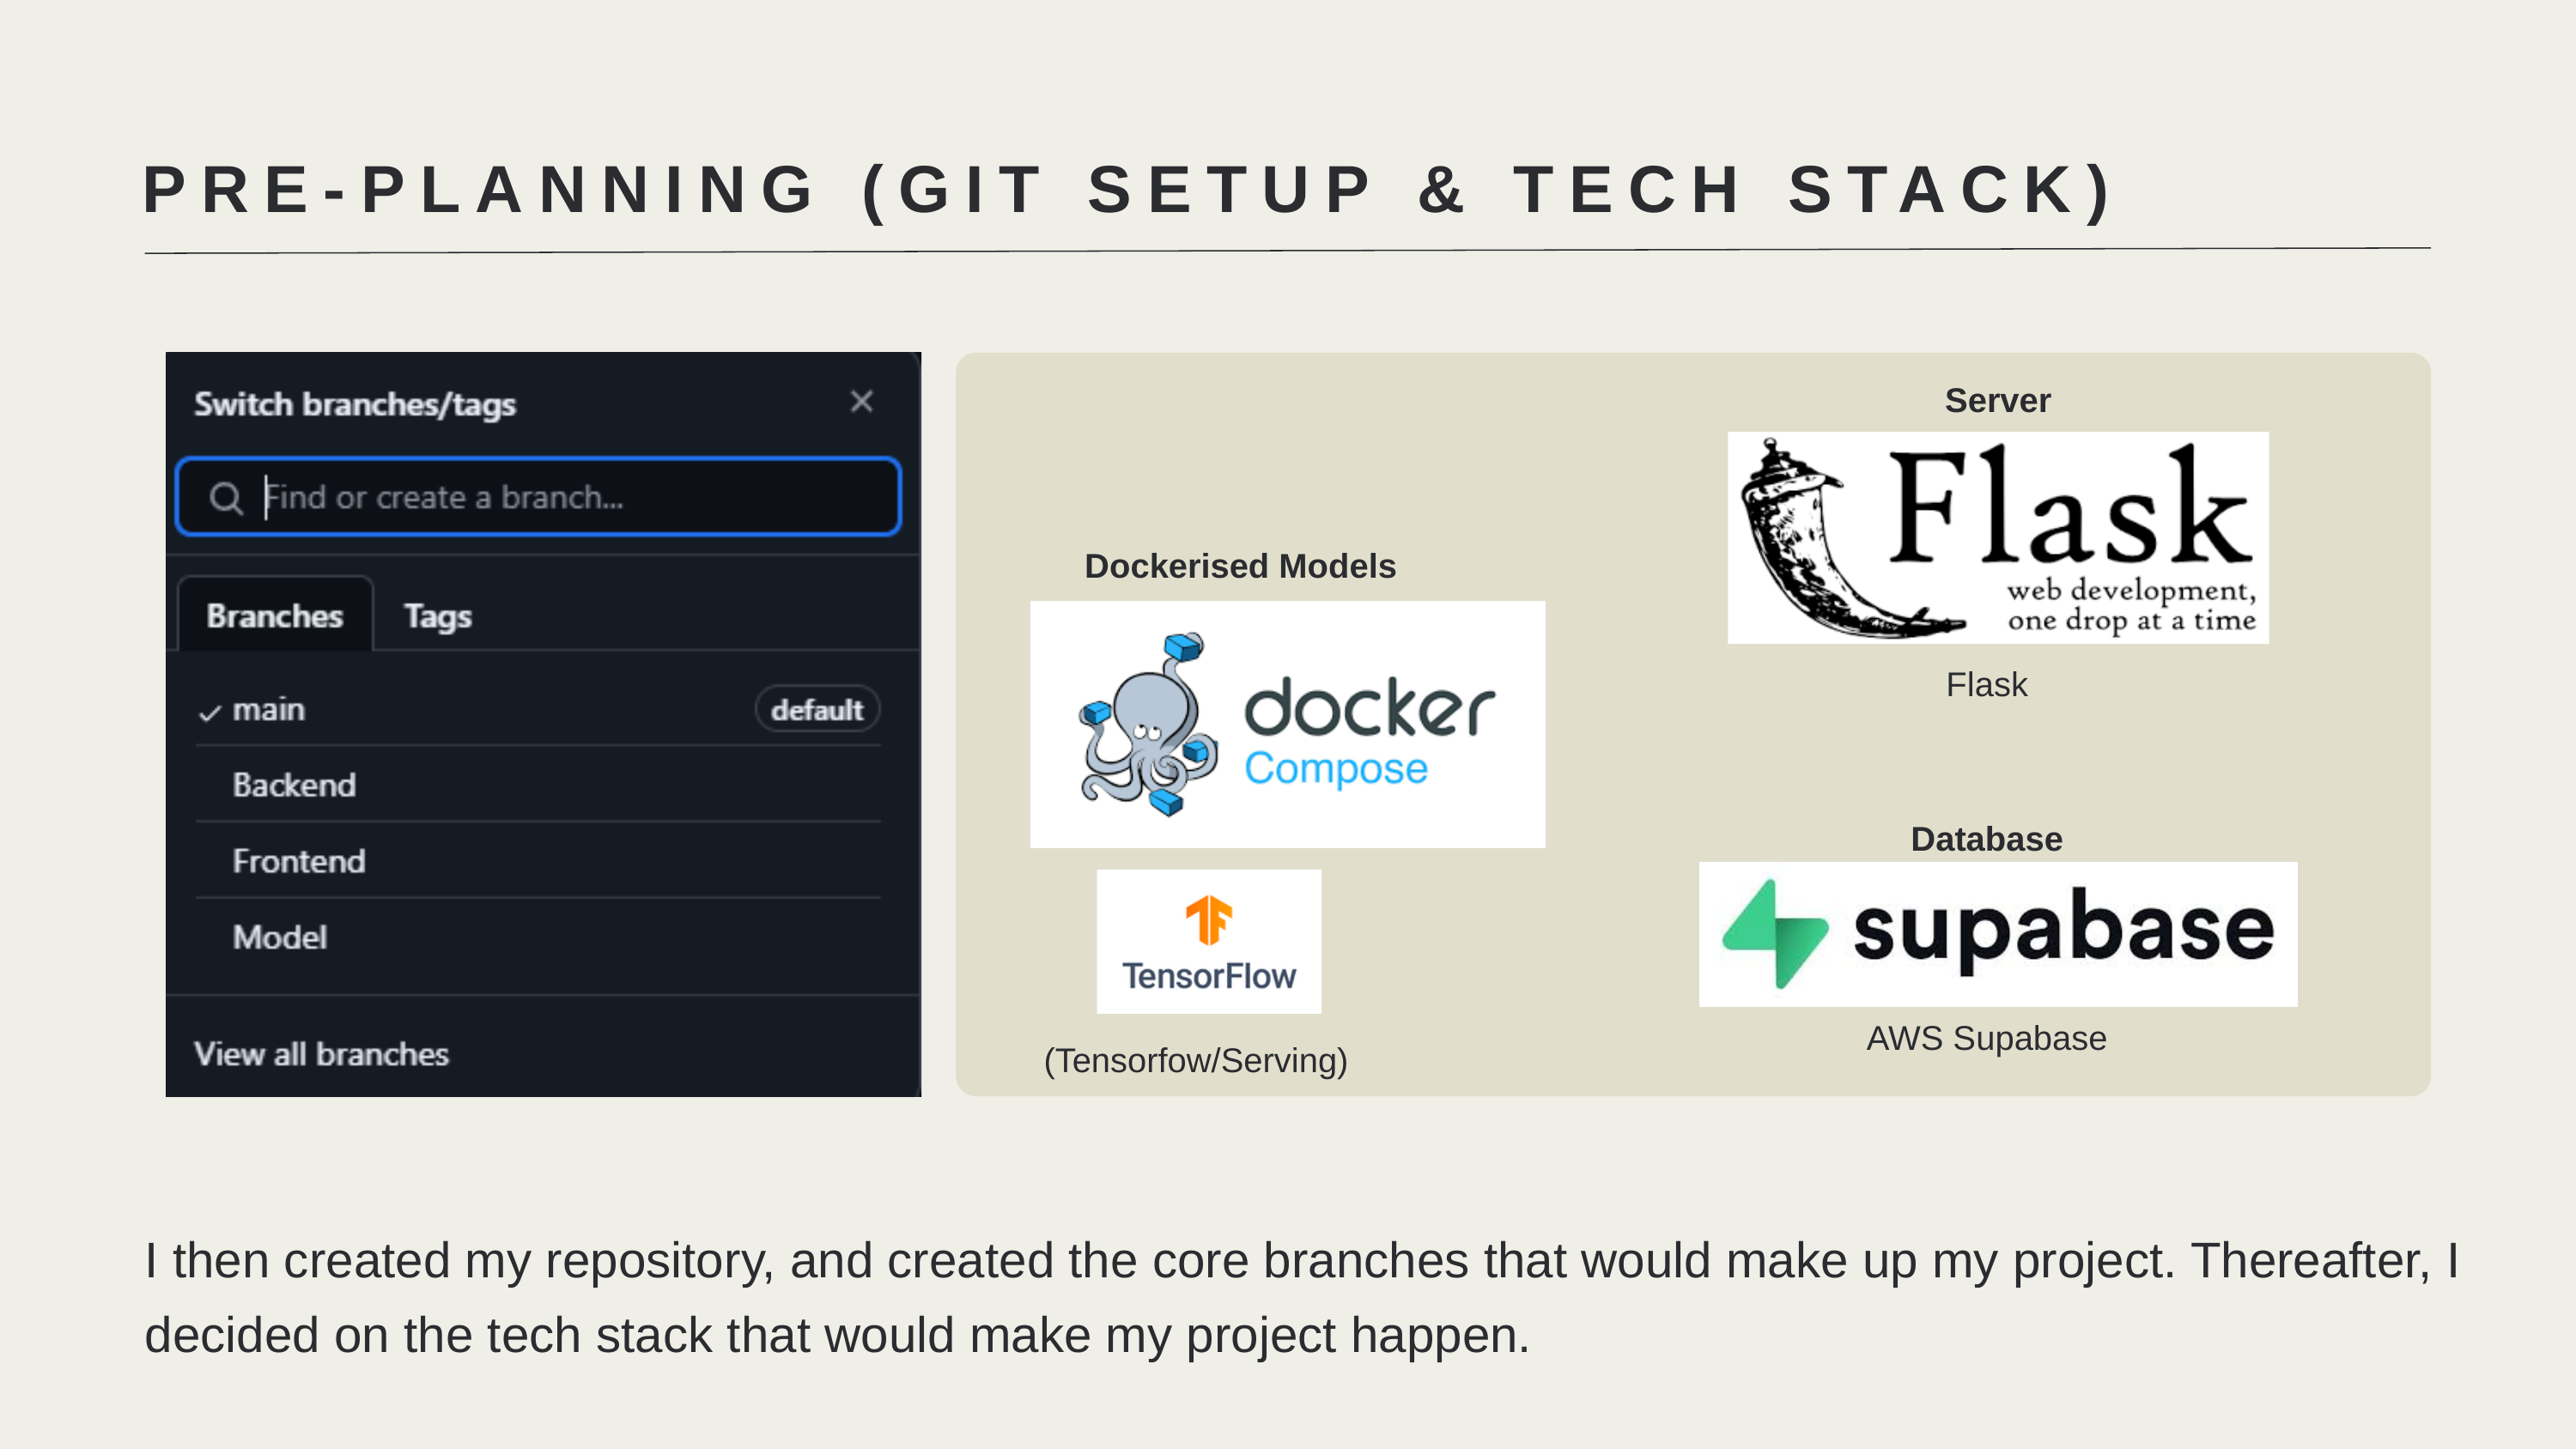

PRE-PLANNING (GIT SETUP & TECH STACK)

Server

Dockerised Models

Flask
Database

AWS Supabase
(Tensorfow/Serving)
I then created my repository, and created the core branches that would make up my project. Thereafter, I decided on the tech stack that would make my project happen.